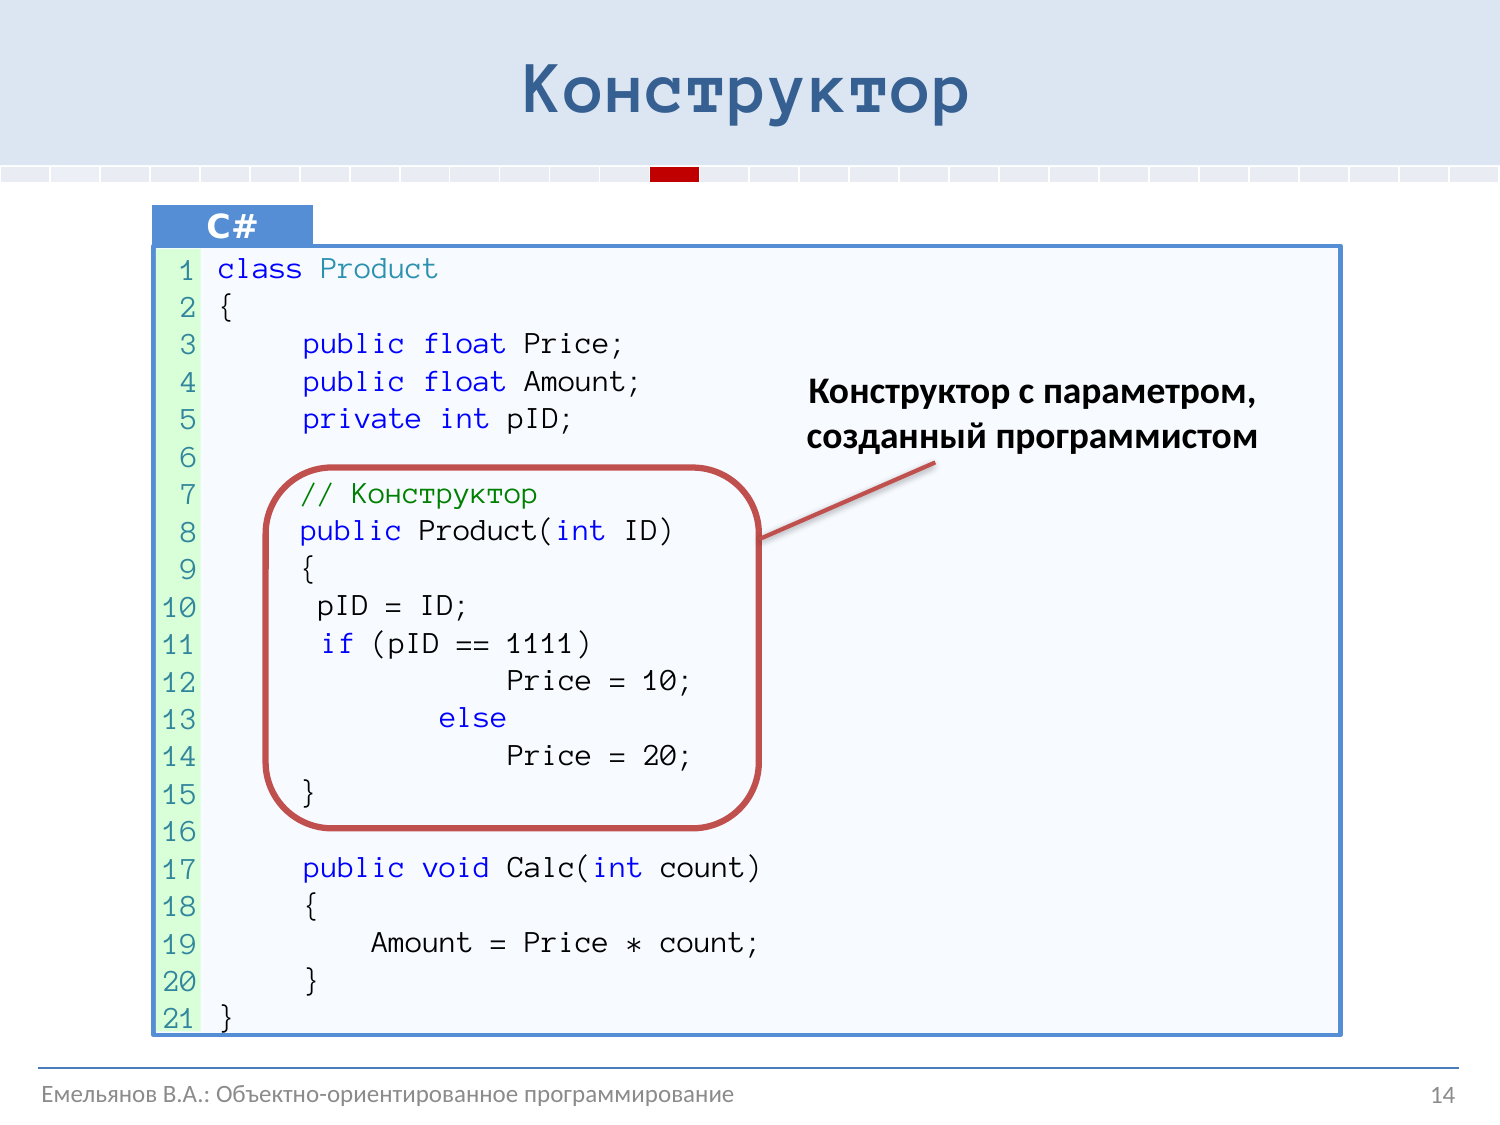

Конструктор
|  |  |  |  |  |  |  |  |  |  |  |  |  |  |  |  |  |  |  |  |  |  |  |  |  |  |  |  |  |  |
| --- | --- | --- | --- | --- | --- | --- | --- | --- | --- | --- | --- | --- | --- | --- | --- | --- | --- | --- | --- | --- | --- | --- | --- | --- | --- | --- | --- | --- | --- |
C#

   class Product
   {
        public float Price;
        public float Amount;
        private int pID;

       // Конструктор
       public Product(int ID)
       {
        pID = ID;
         if (pID == 1111)
                    Price = 10;
                else
                    Price = 20;
       }

        public void Calc(int count)
        {
            Amount = Price * count;
        }
   }
1
2
3
4
5
6
7
8
9
10
11
12
13
14
15
16
17
18
19
20
21
Конструктор с параметром, созданный программистом

Емельянов В.А.: Объектно-ориентированное программирование
14